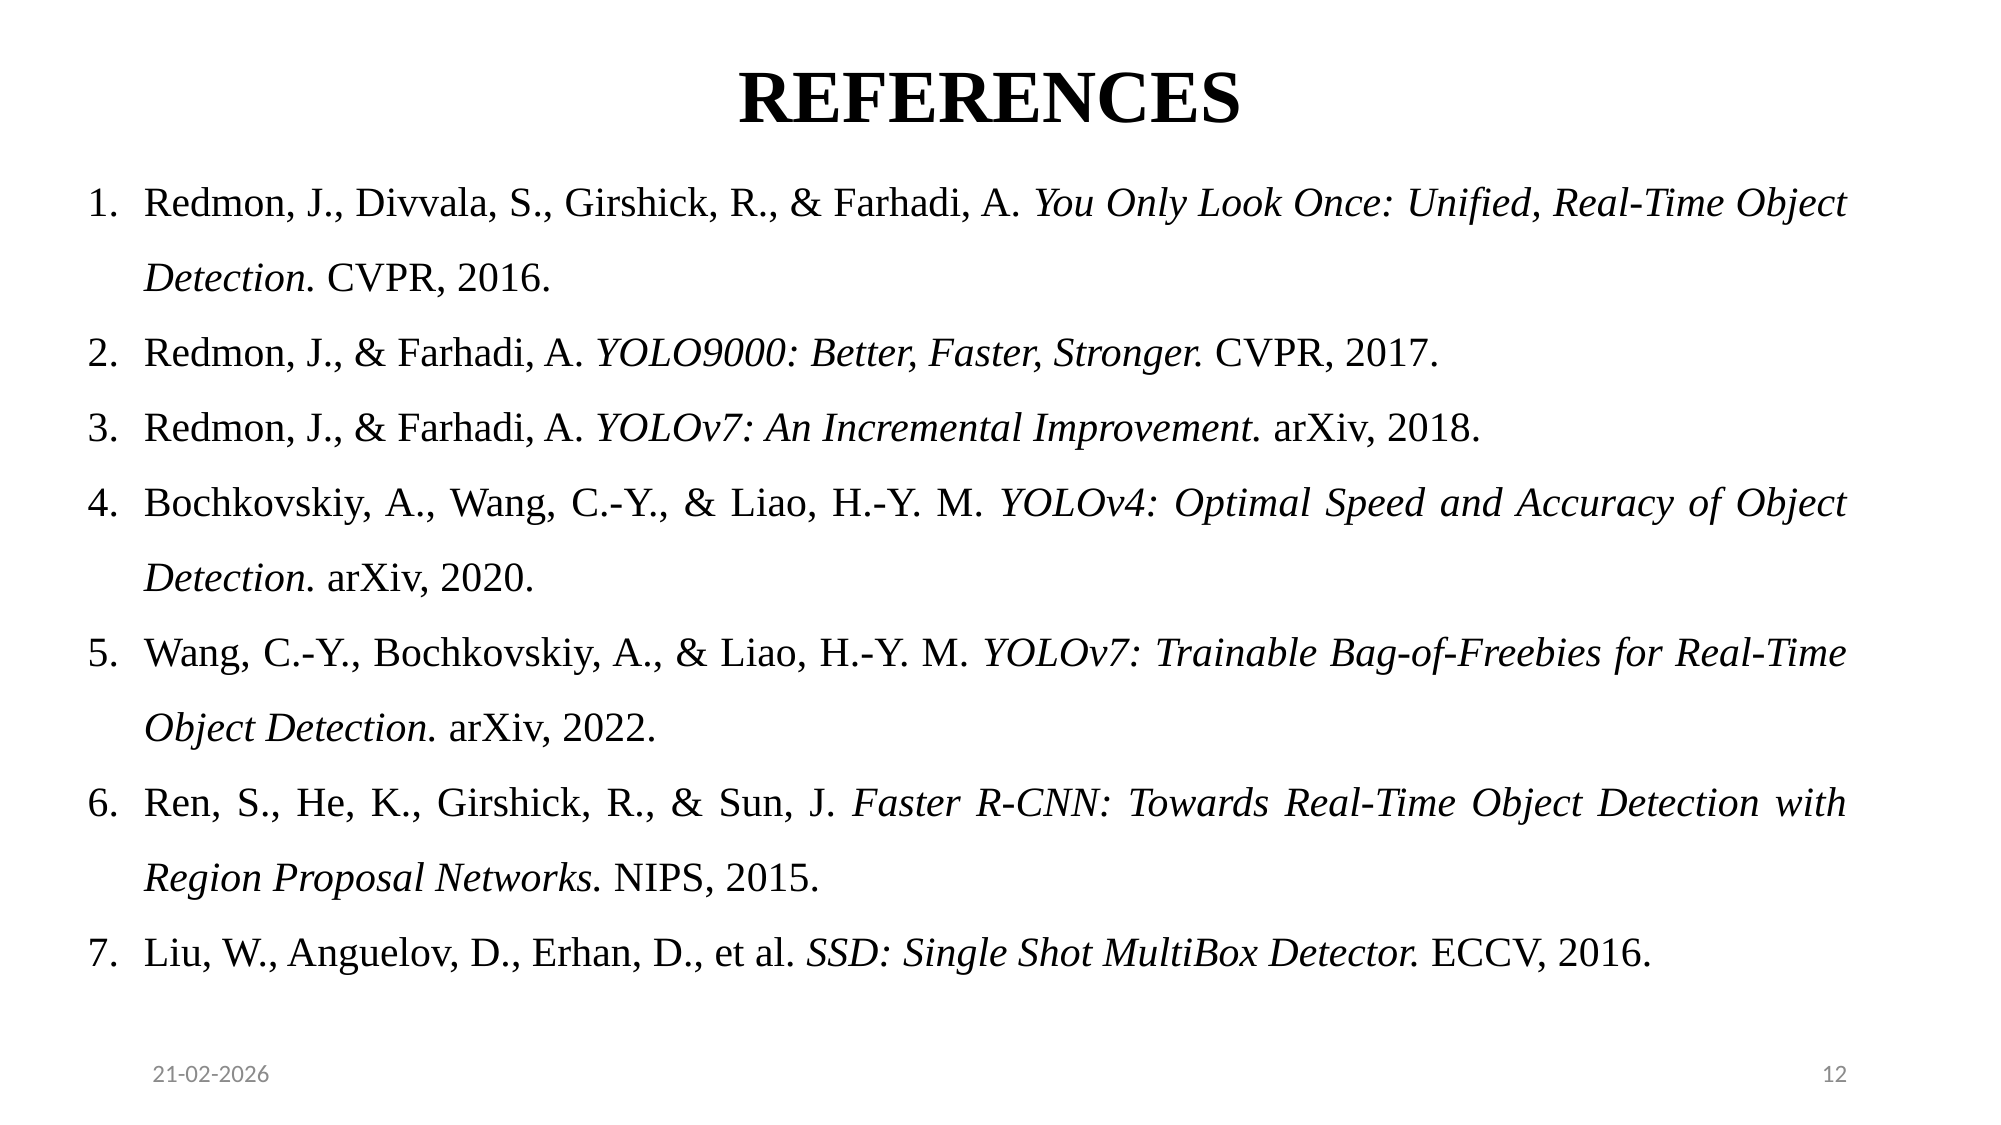

# REFERENCES
Redmon, J., Divvala, S., Girshick, R., & Farhadi, A. You Only Look Once: Unified, Real-Time Object Detection. CVPR, 2016.
Redmon, J., & Farhadi, A. YOLO9000: Better, Faster, Stronger. CVPR, 2017.
Redmon, J., & Farhadi, A. YOLOv7: An Incremental Improvement. arXiv, 2018.
Bochkovskiy, A., Wang, C.-Y., & Liao, H.-Y. M. YOLOv4: Optimal Speed and Accuracy of Object Detection. arXiv, 2020.
Wang, C.-Y., Bochkovskiy, A., & Liao, H.-Y. M. YOLOv7: Trainable Bag-of-Freebies for Real-Time Object Detection. arXiv, 2022.
Ren, S., He, K., Girshick, R., & Sun, J. Faster R-CNN: Towards Real-Time Object Detection with Region Proposal Networks. NIPS, 2015.
Liu, W., Anguelov, D., Erhan, D., et al. SSD: Single Shot MultiBox Detector. ECCV, 2016.
21-02-2026
12